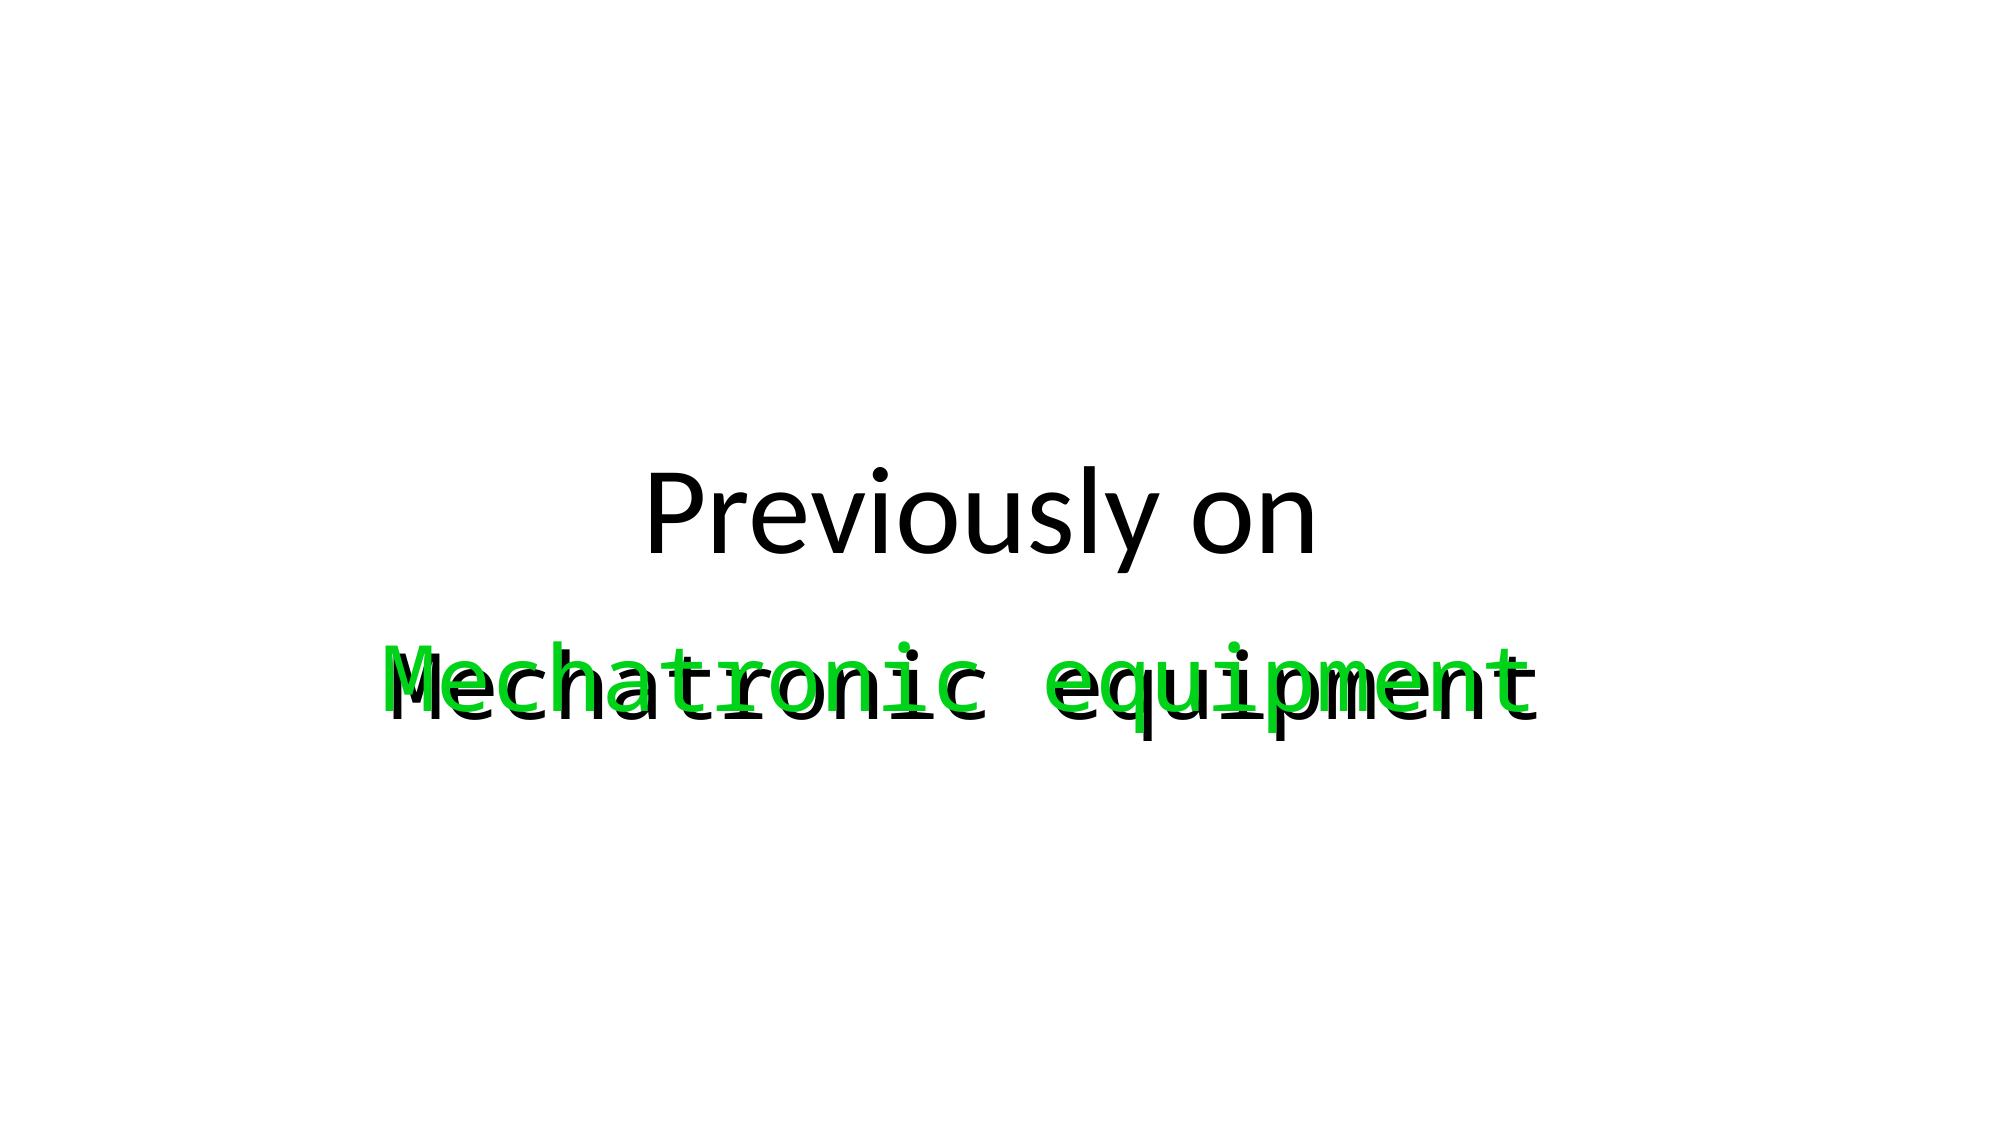

# Previously on
Mechatronic equipment
Mechatronic equipment